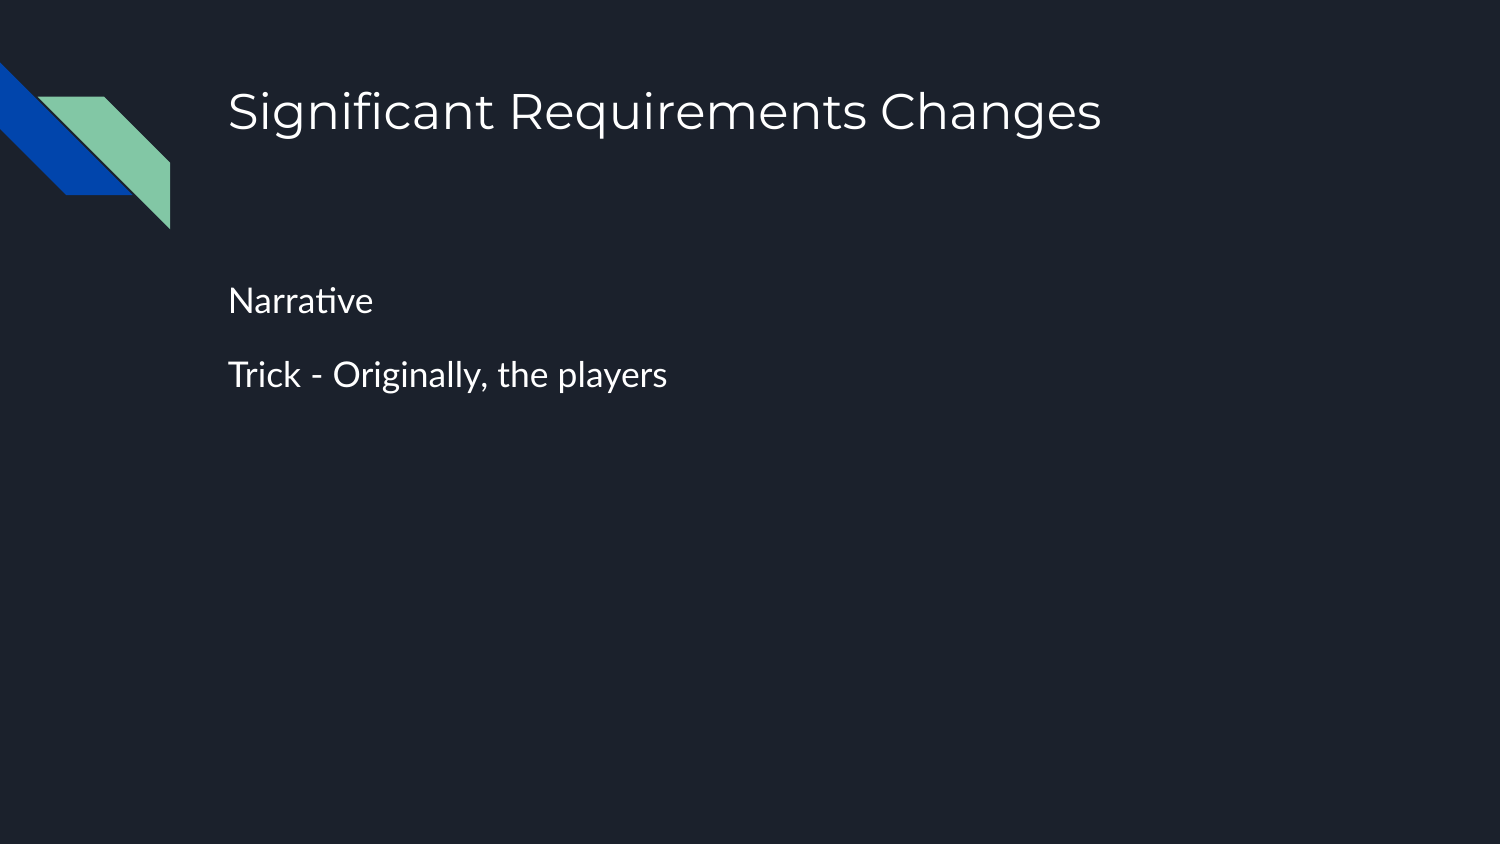

# Significant Requirements Changes
Narrative
Trick - Originally, the players